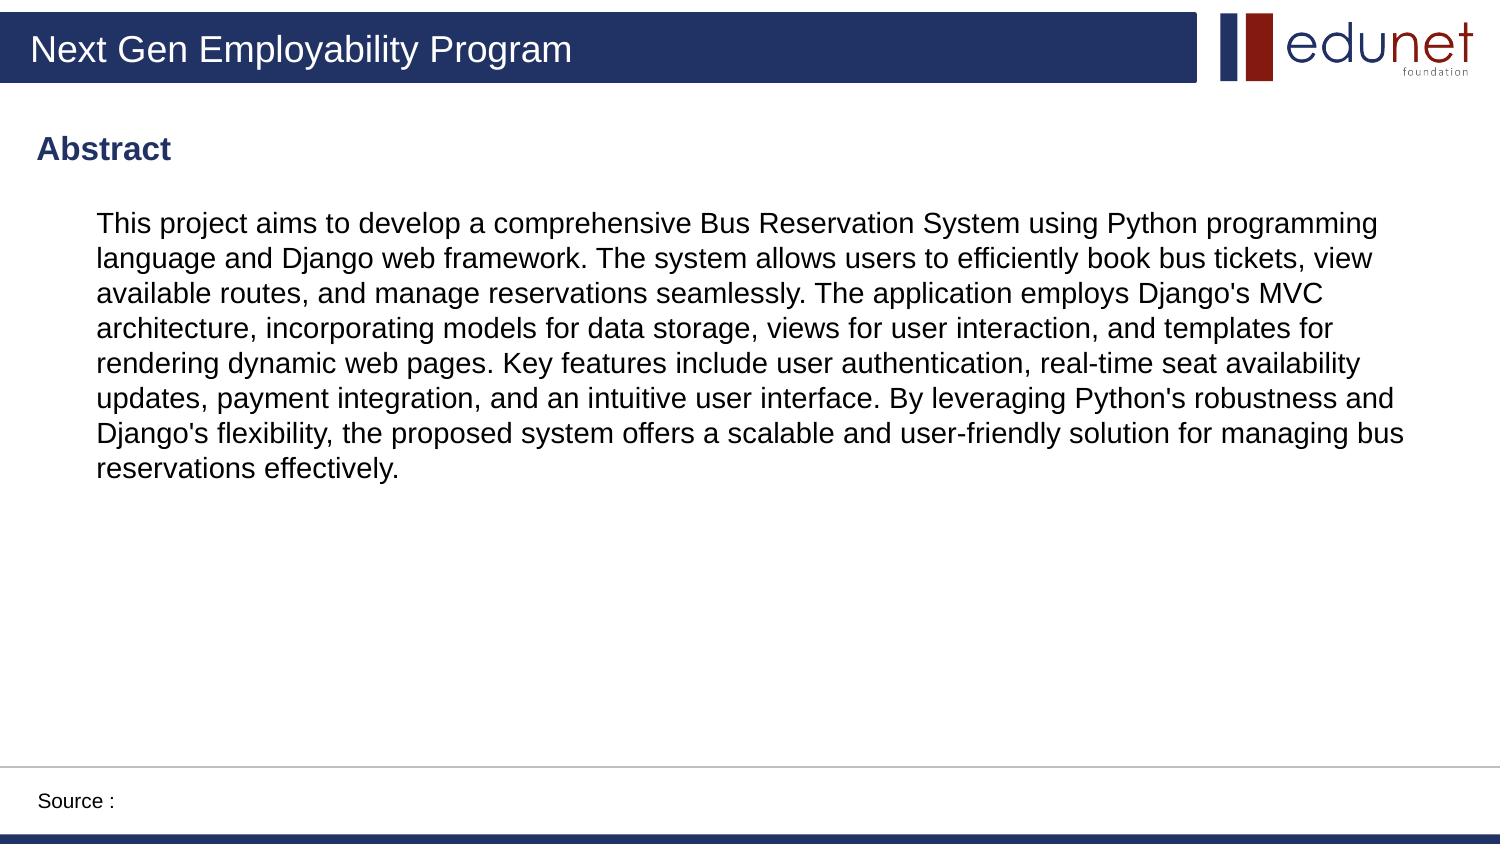

Abstract
This project aims to develop a comprehensive Bus Reservation System using Python programming language and Django web framework. The system allows users to efficiently book bus tickets, view available routes, and manage reservations seamlessly. The application employs Django's MVC architecture, incorporating models for data storage, views for user interaction, and templates for rendering dynamic web pages. Key features include user authentication, real-time seat availability updates, payment integration, and an intuitive user interface. By leveraging Python's robustness and Django's flexibility, the proposed system offers a scalable and user-friendly solution for managing bus reservations effectively.
Source :